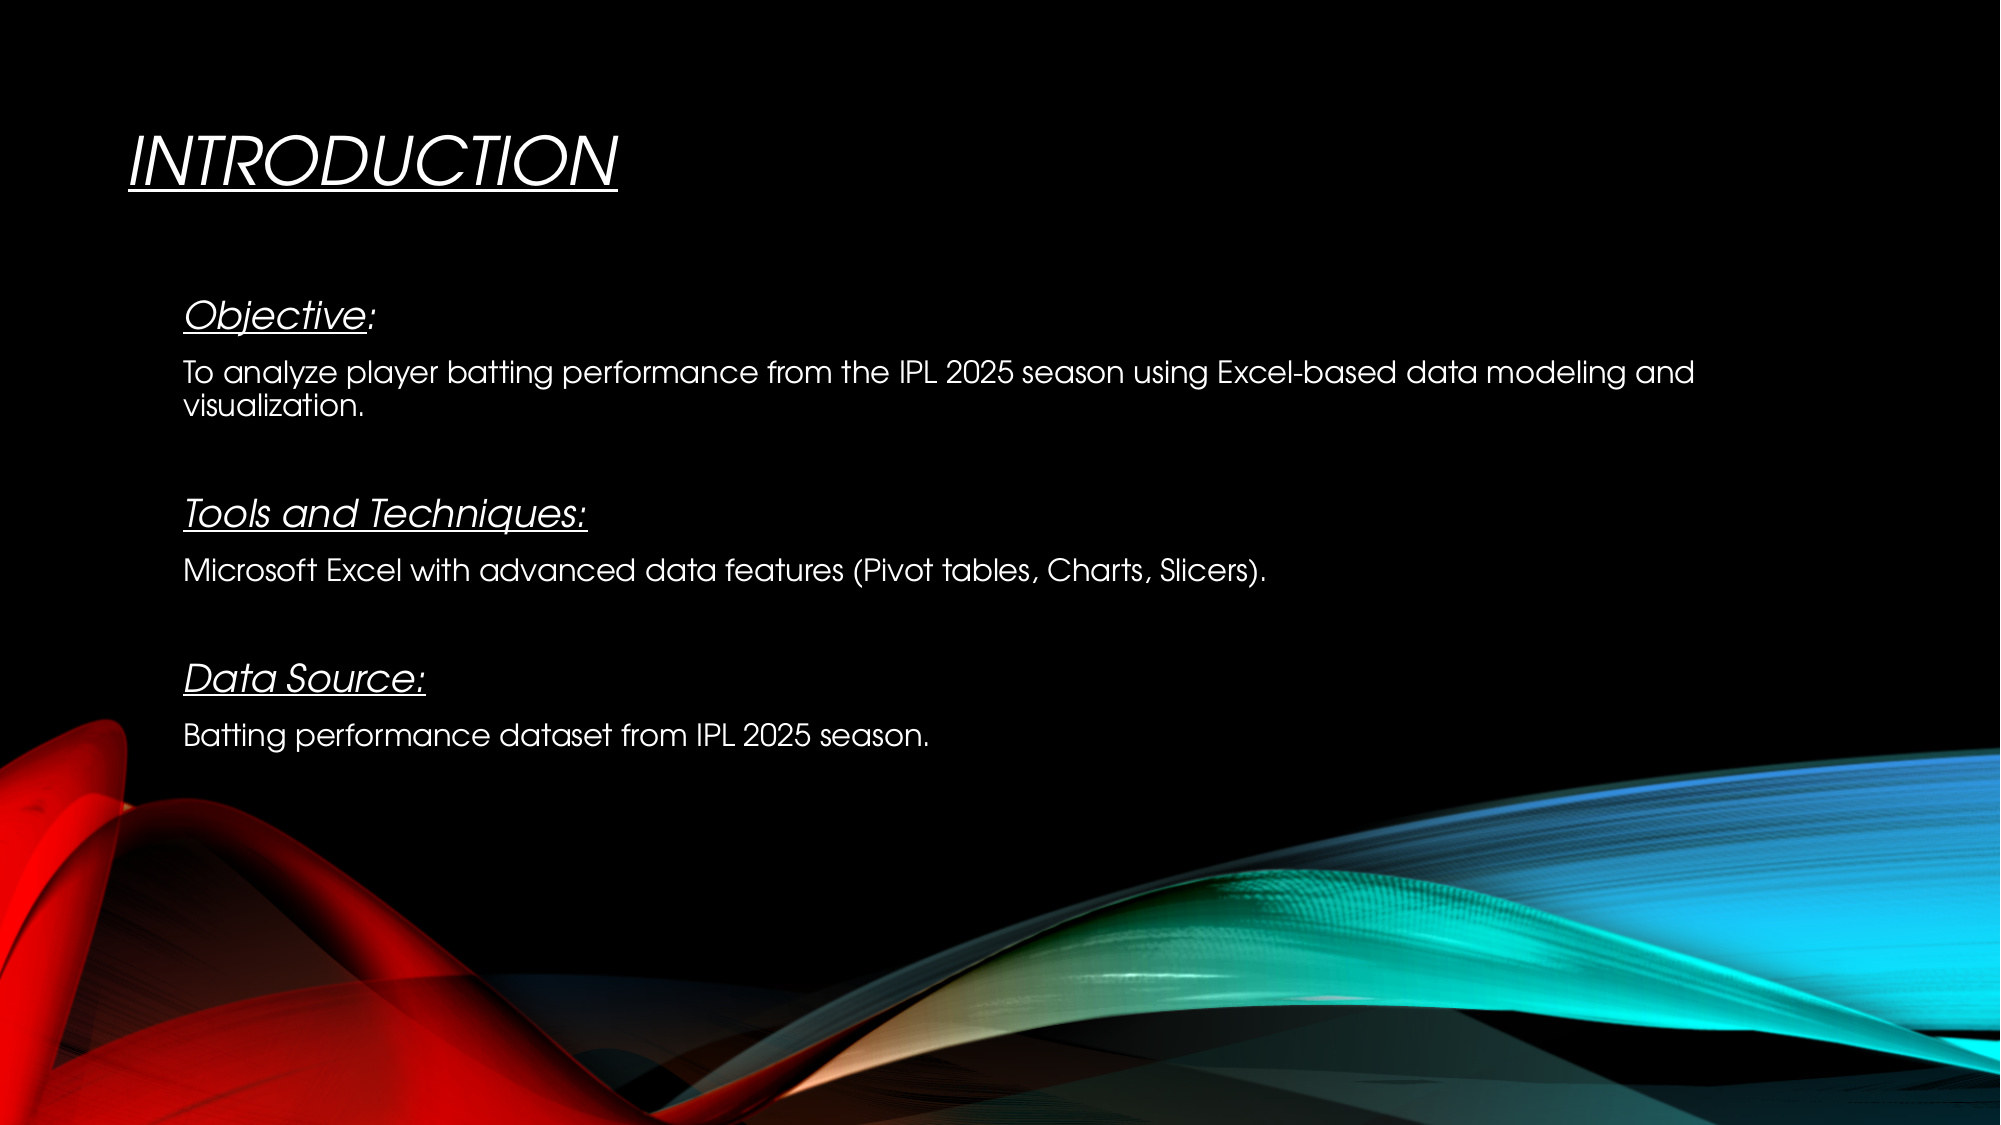

# Introduction
Objective:
To analyze player batting performance from the IPL 2025 season using Excel-based data modeling and visualization.

Tools and Techniques:
Microsoft Excel with advanced data features (Pivot tables, Charts, Slicers).

Data Source:
Batting performance dataset from IPL 2025 season.